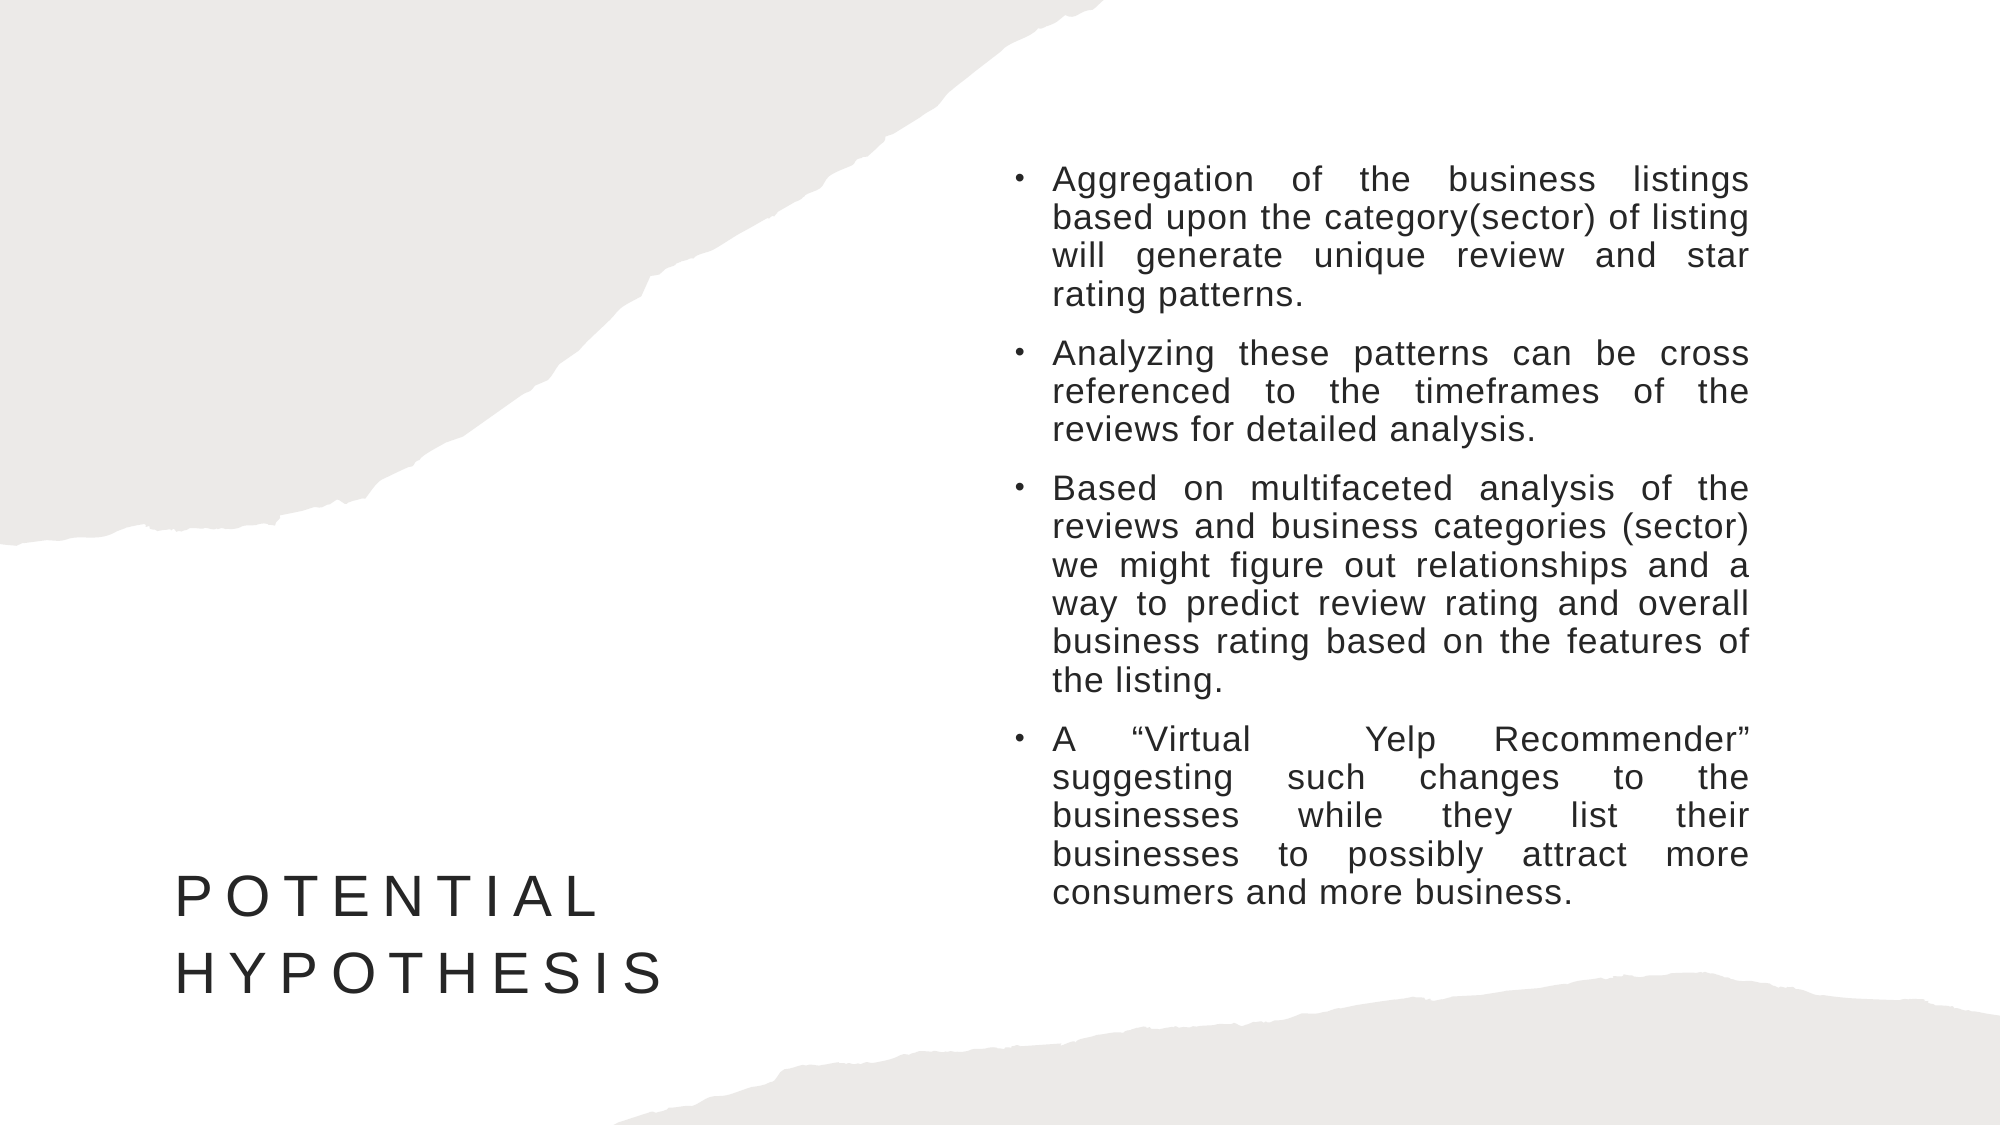

Aggregation of the business listings based upon the category(sector) of listing will generate unique review and star rating patterns.
Analyzing these patterns can be cross referenced to the timeframes of the reviews for detailed analysis.
Based on multifaceted analysis of the reviews and business categories (sector) we might figure out relationships and a way to predict review rating and overall business rating based on the features of the listing.
A “Virtual  Yelp Recommender” suggesting such changes to the businesses while they list their businesses to possibly attract more consumers and more business.
# Potential Hypothesis